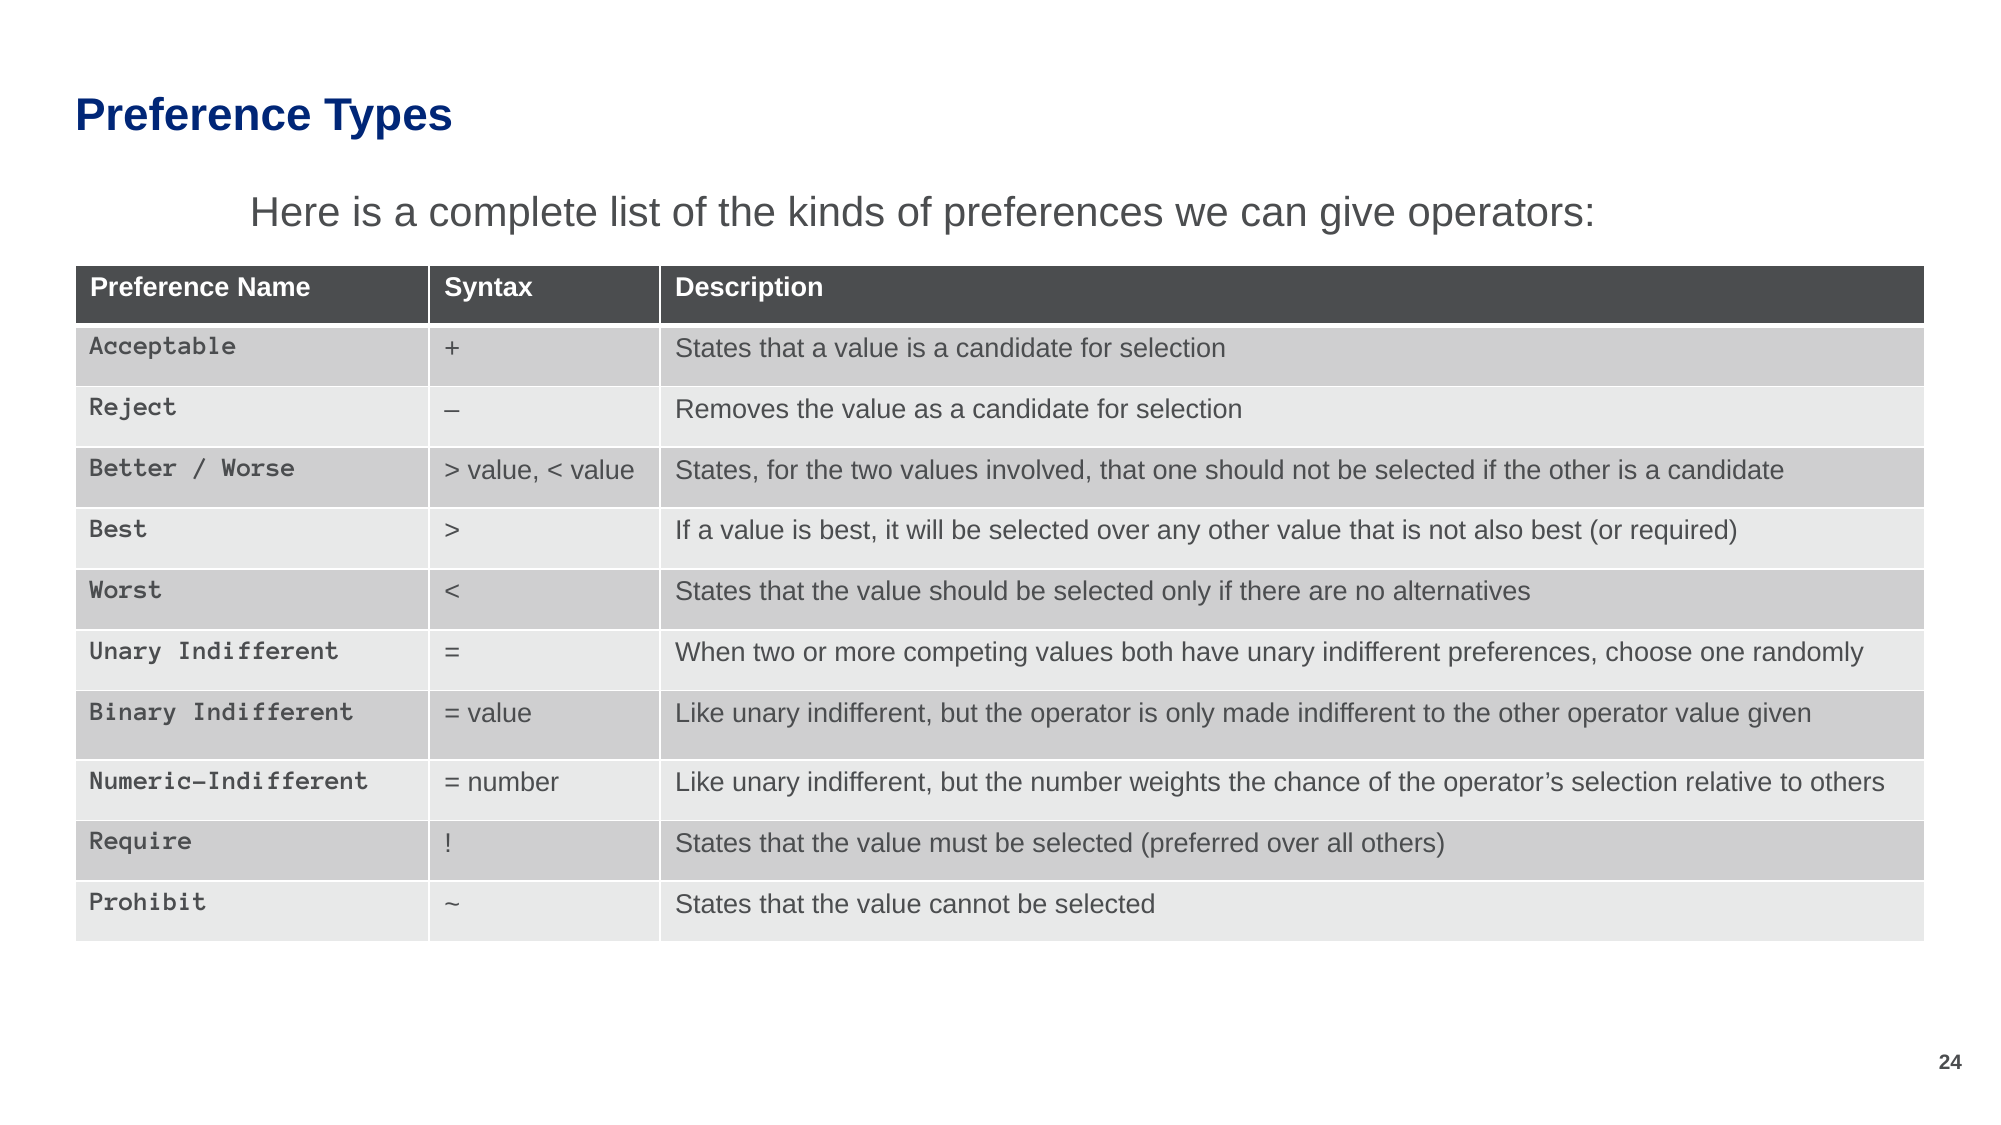

# Preference Types
Here is a complete list of the kinds of preferences we can give operators:
| Preference Name | Syntax | Description |
| --- | --- | --- |
| Acceptable | + | States that a value is a candidate for selection |
| Reject | – | Removes the value as a candidate for selection |
| Better / Worse | > value, < value | States, for the two values involved, that one should not be selected if the other is a candidate |
| Best | > | If a value is best, it will be selected over any other value that is not also best (or required) |
| Worst | < | States that the value should be selected only if there are no alternatives |
| Unary Indifferent | = | When two or more competing values both have unary indifferent preferences, choose one randomly |
| Binary Indifferent | = value | Like unary indifferent, but the operator is only made indifferent to the other operator value given |
| Numeric-Indifferent | = number | Like unary indifferent, but the number weights the chance of the operator’s selection relative to others |
| Require | ! | States that the value must be selected (preferred over all others) |
| Prohibit | ~ | States that the value cannot be selected |